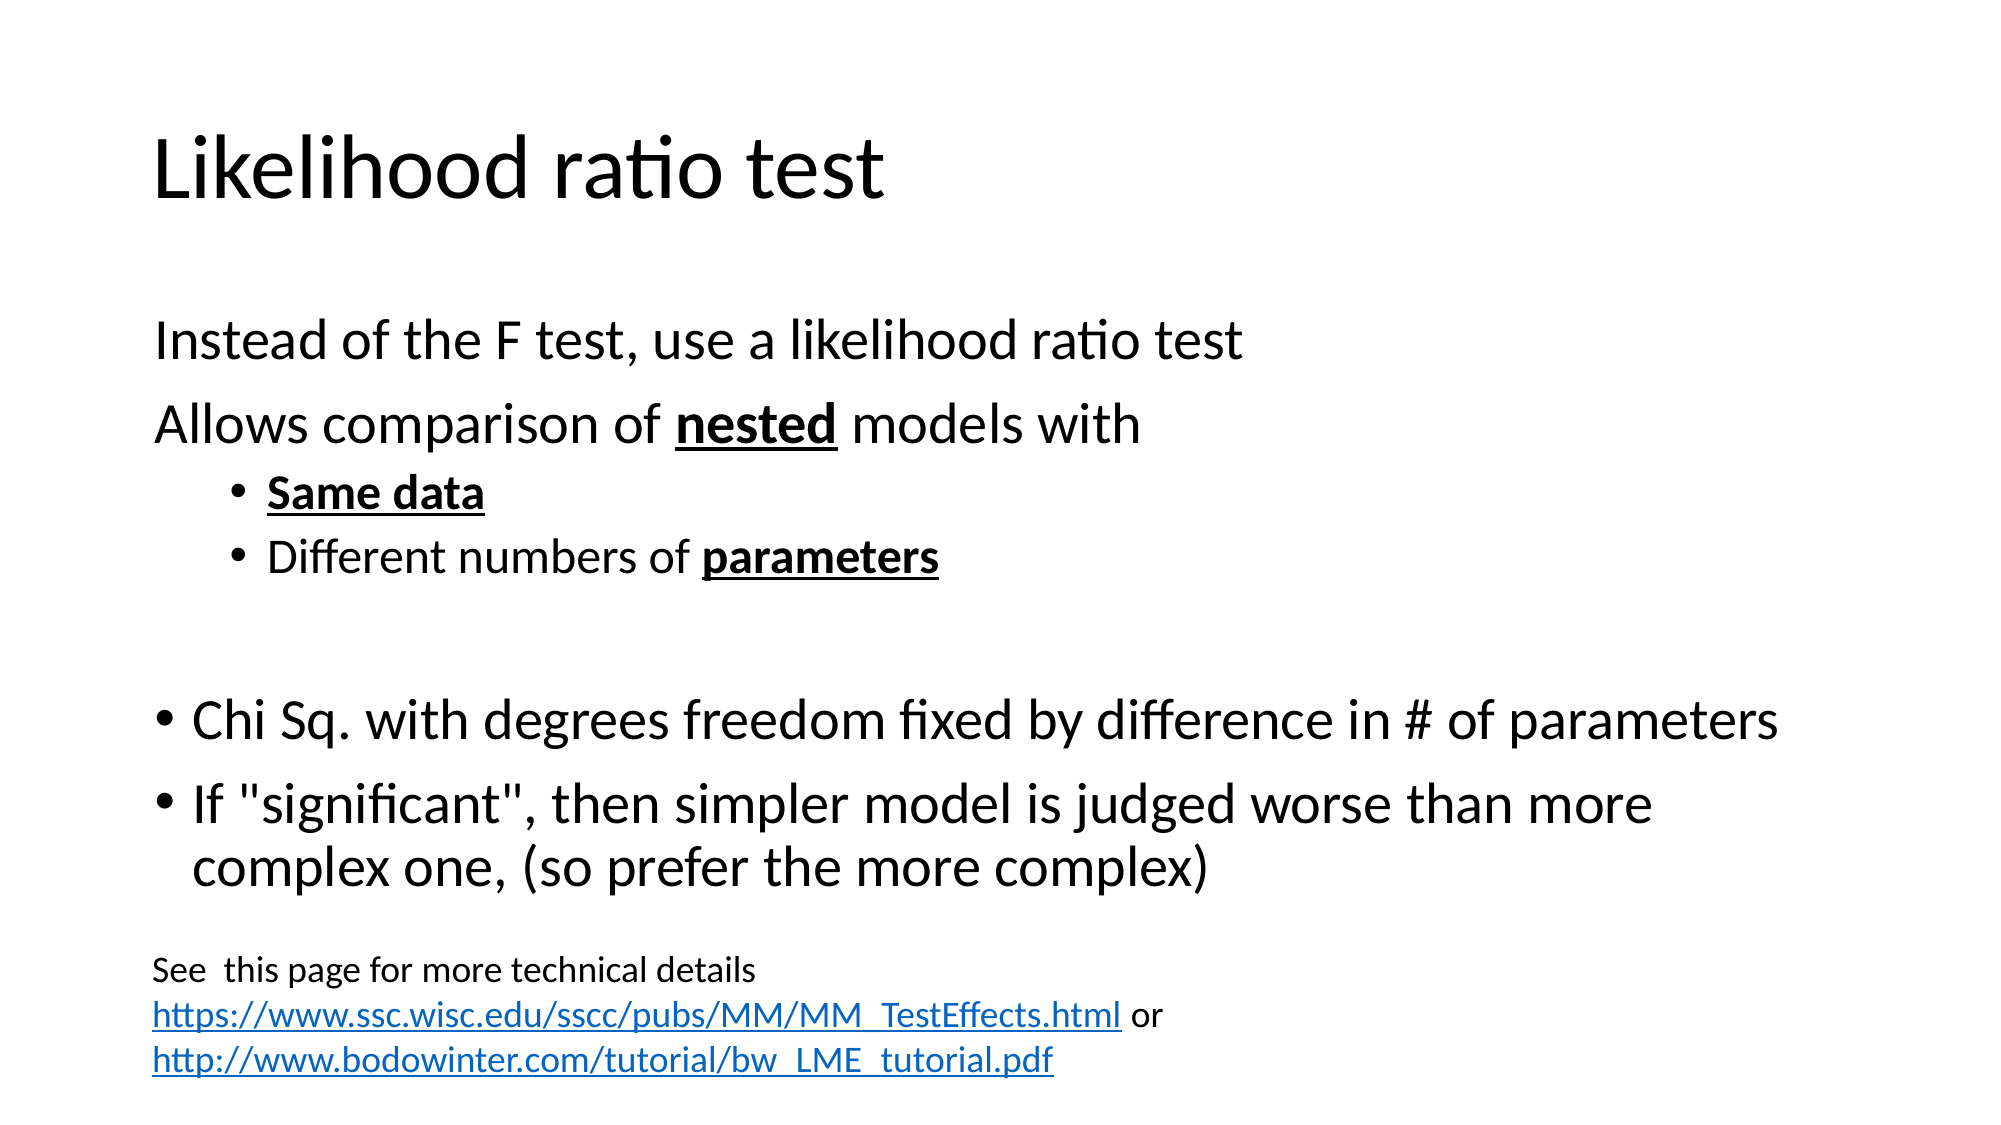

# Likelihood ratio test
Instead of the F test, use a likelihood ratio test
Allows comparison of nested models with
Same data
Different numbers of parameters

Chi Sq. with degrees freedom fixed by difference in # of parameters
If "significant", then simpler model is judged worse than more complex one, (so prefer the more complex)
See  this page for more technical details
https://www.ssc.wisc.edu/sscc/pubs/MM/MM_TestEffects.html or http://www.bodowinter.com/tutorial/bw_LME_tutorial.pdf